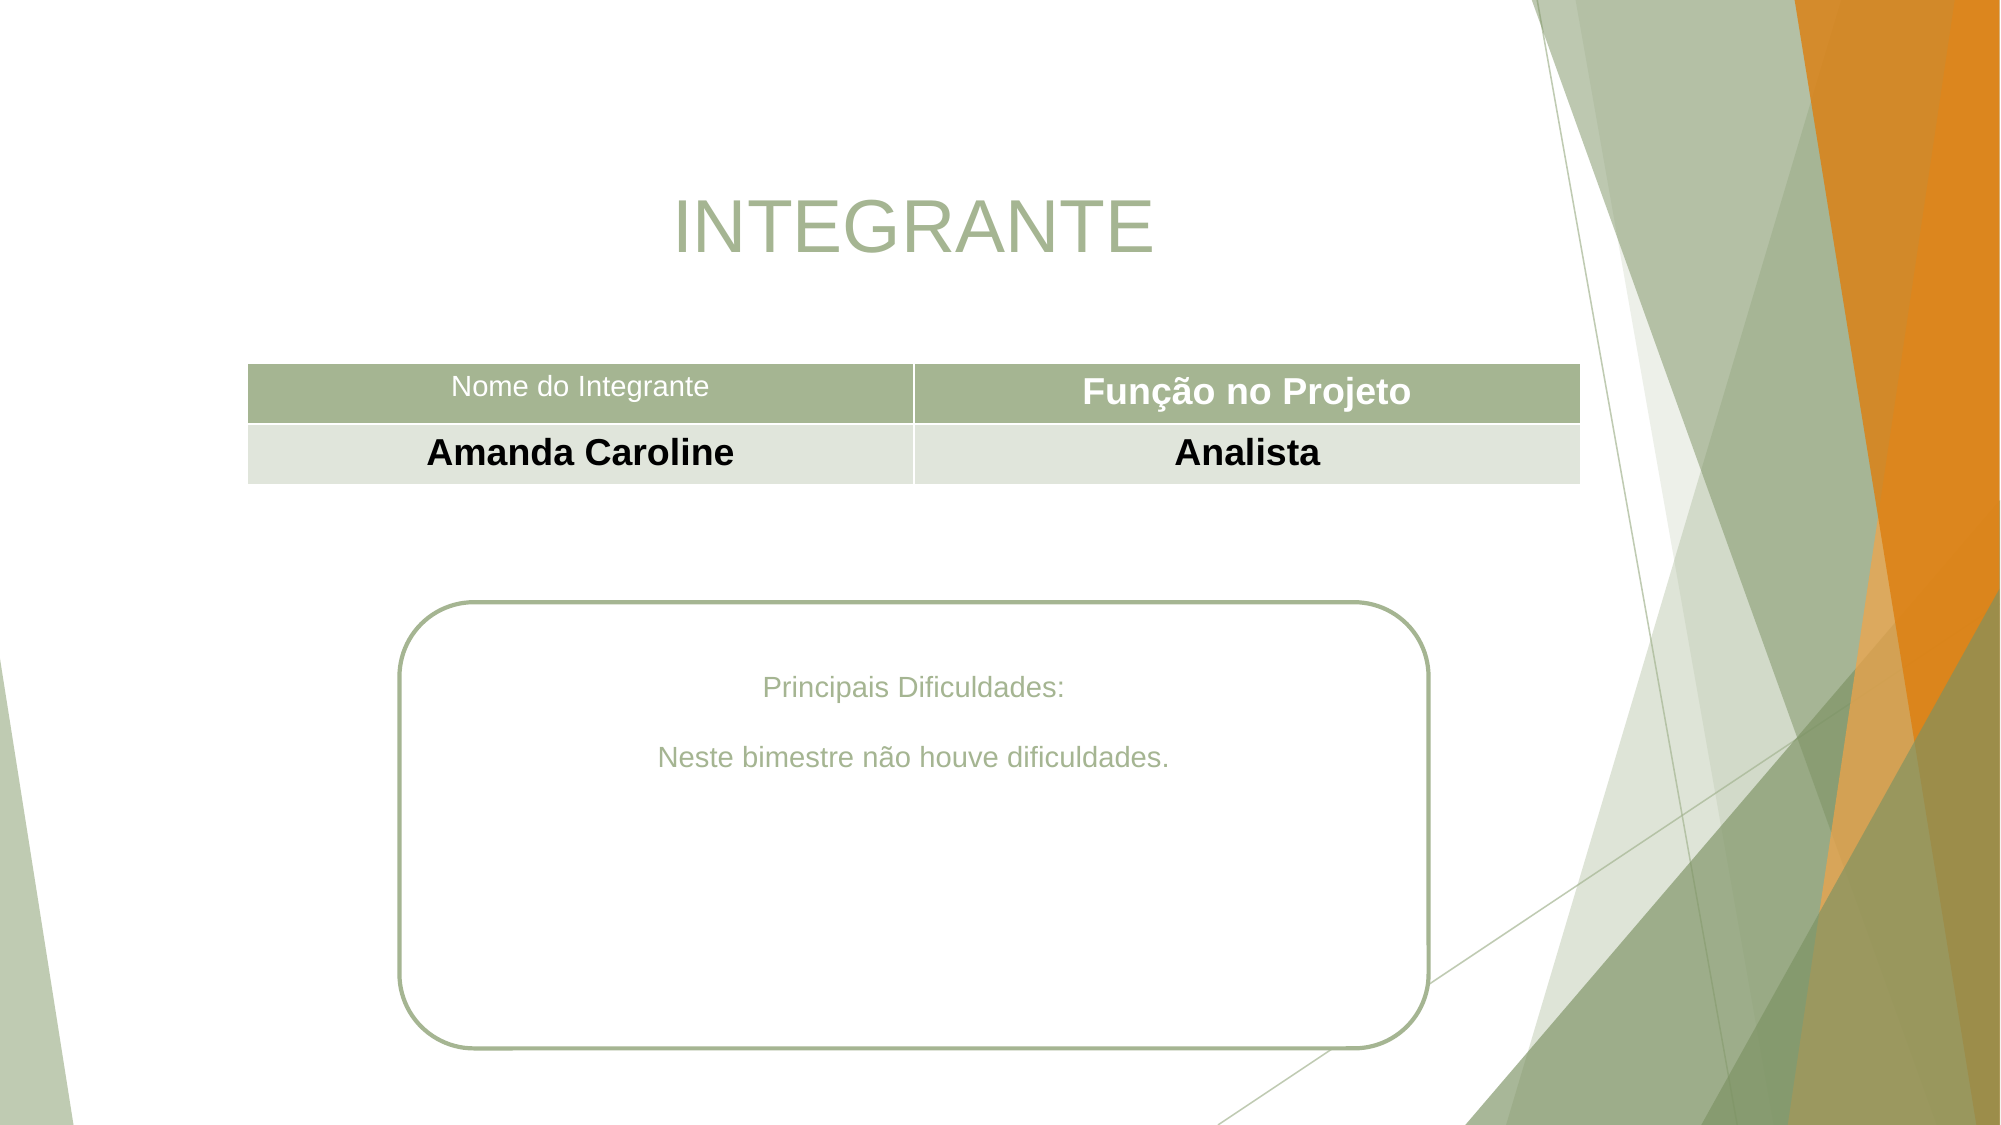

INTEGRANTE
| Nome do Integrante | Função no Projeto |
| --- | --- |
| Amanda Caroline | Analista |

Principais Dificuldades:

Neste bimestre não houve dificuldades.